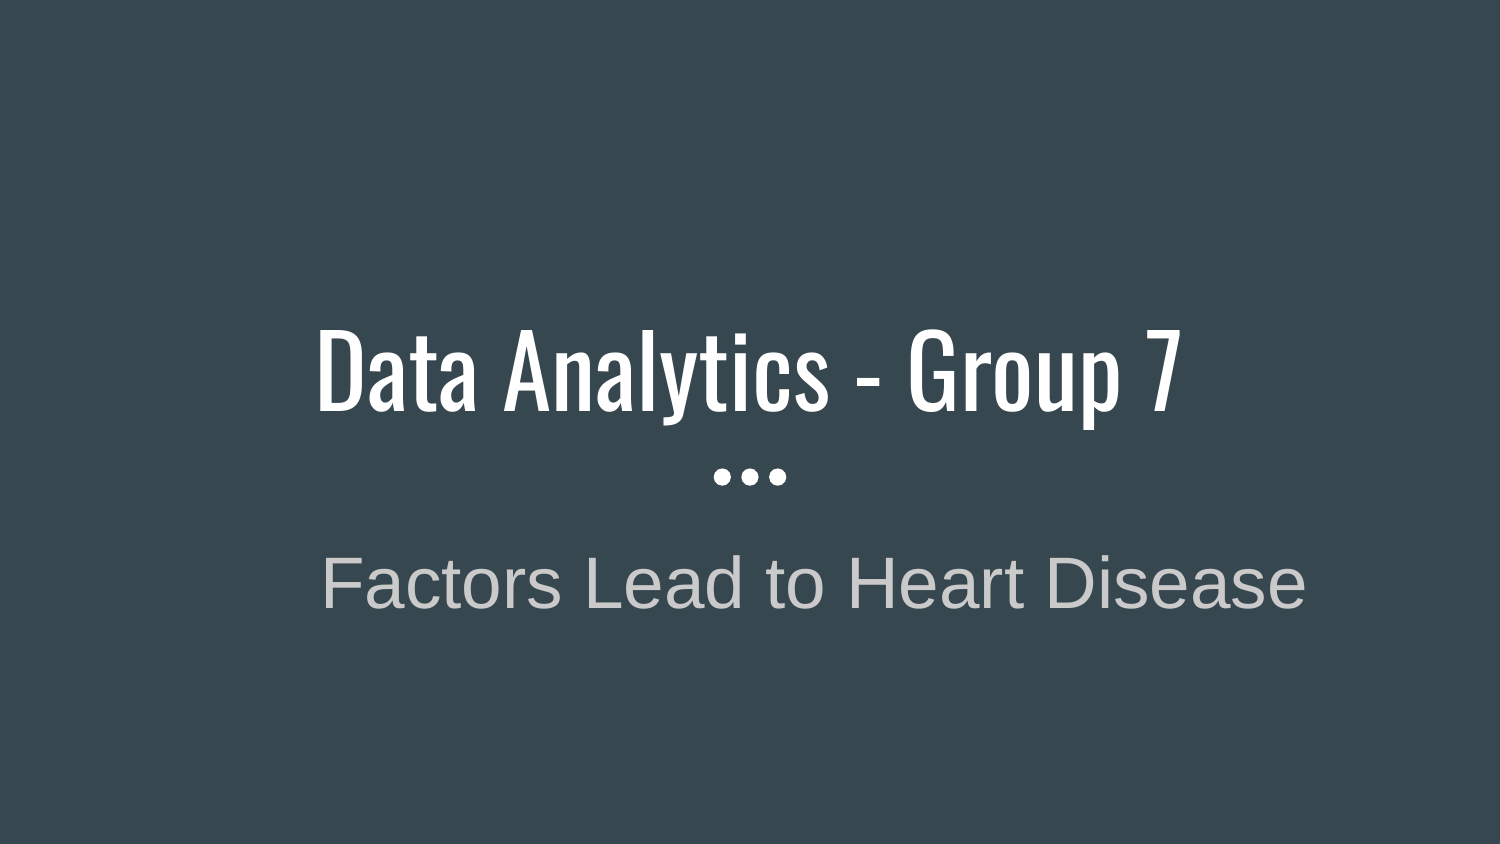

# Data Analytics - Group 7
             Factors Lead to Heart Disease